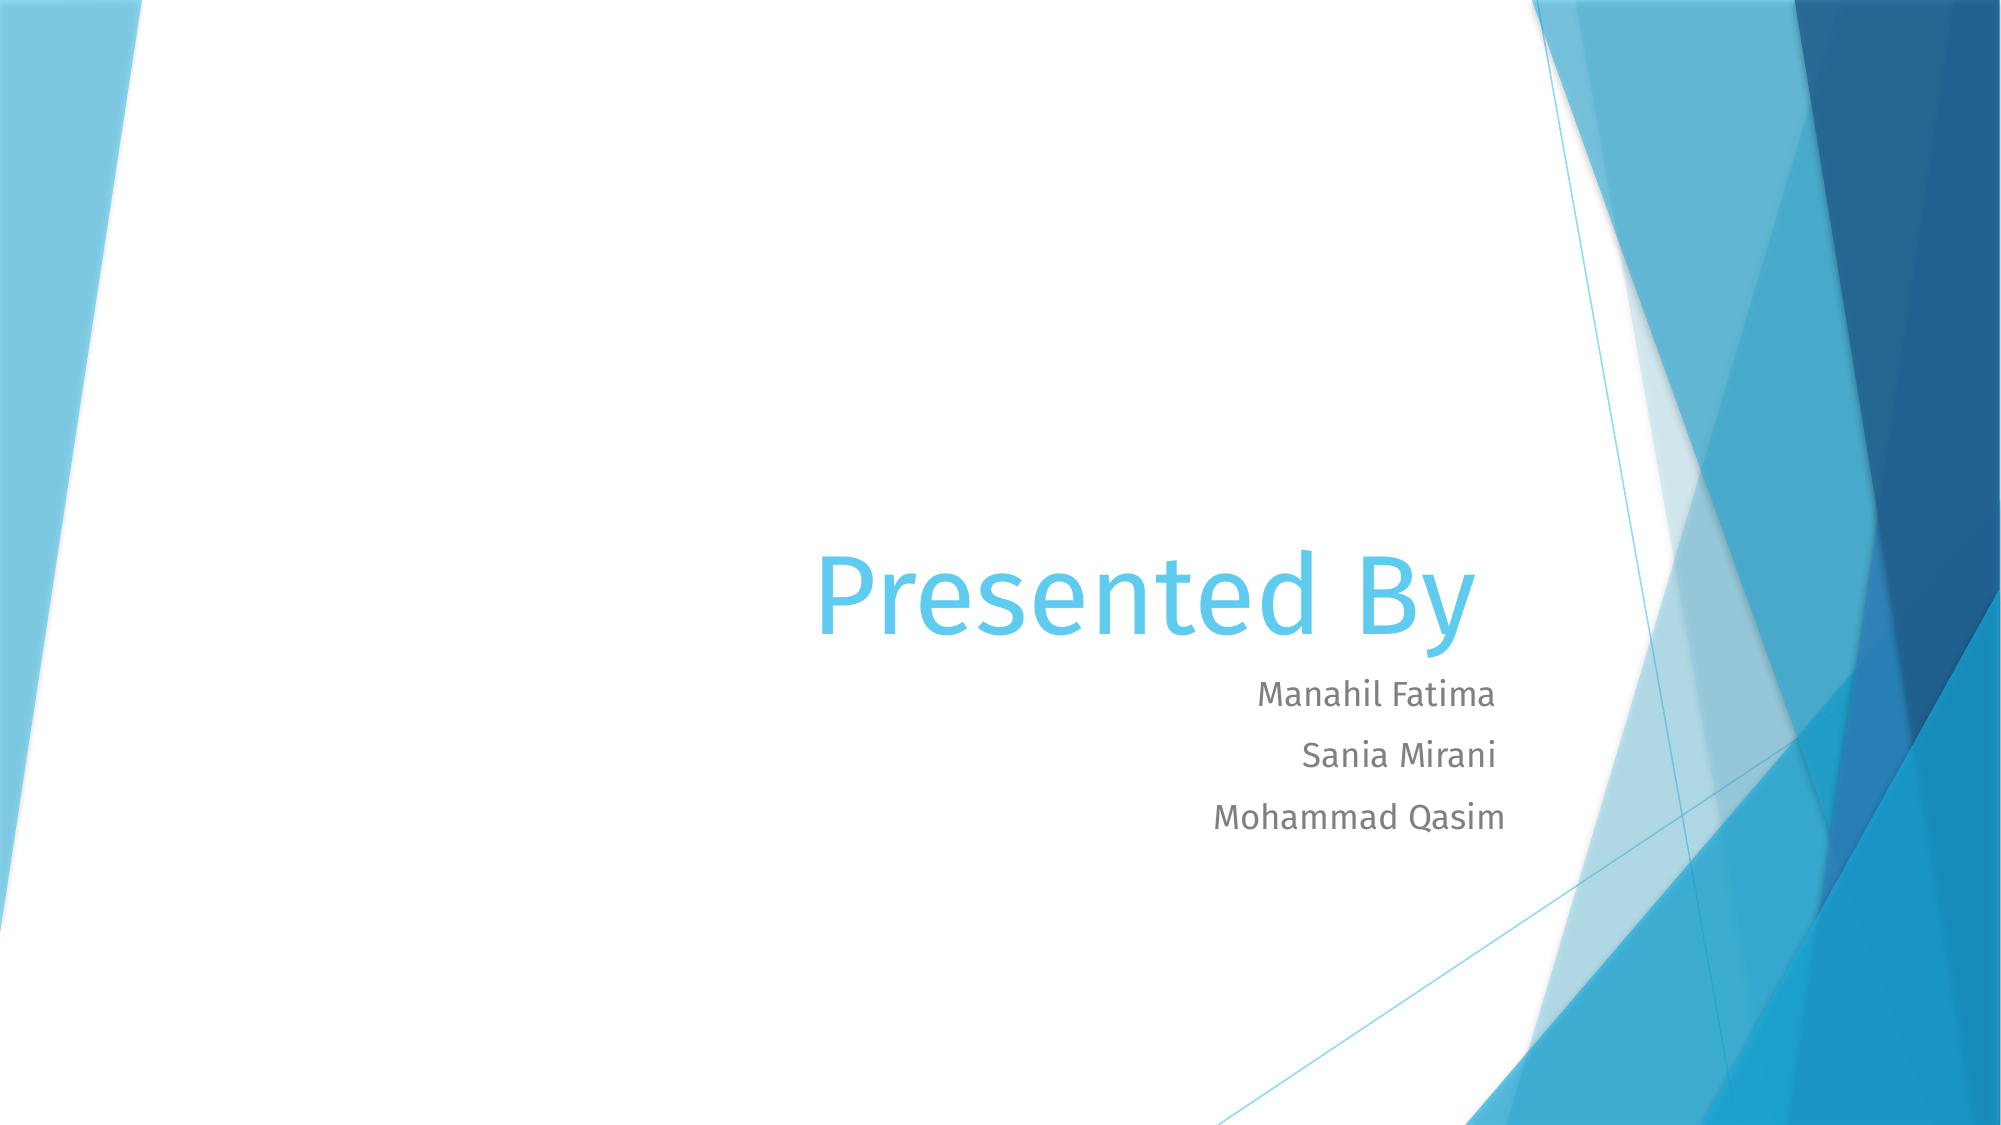

# Presented By
Manahil Fatima
Sania Mirani
Mohammad Qasim